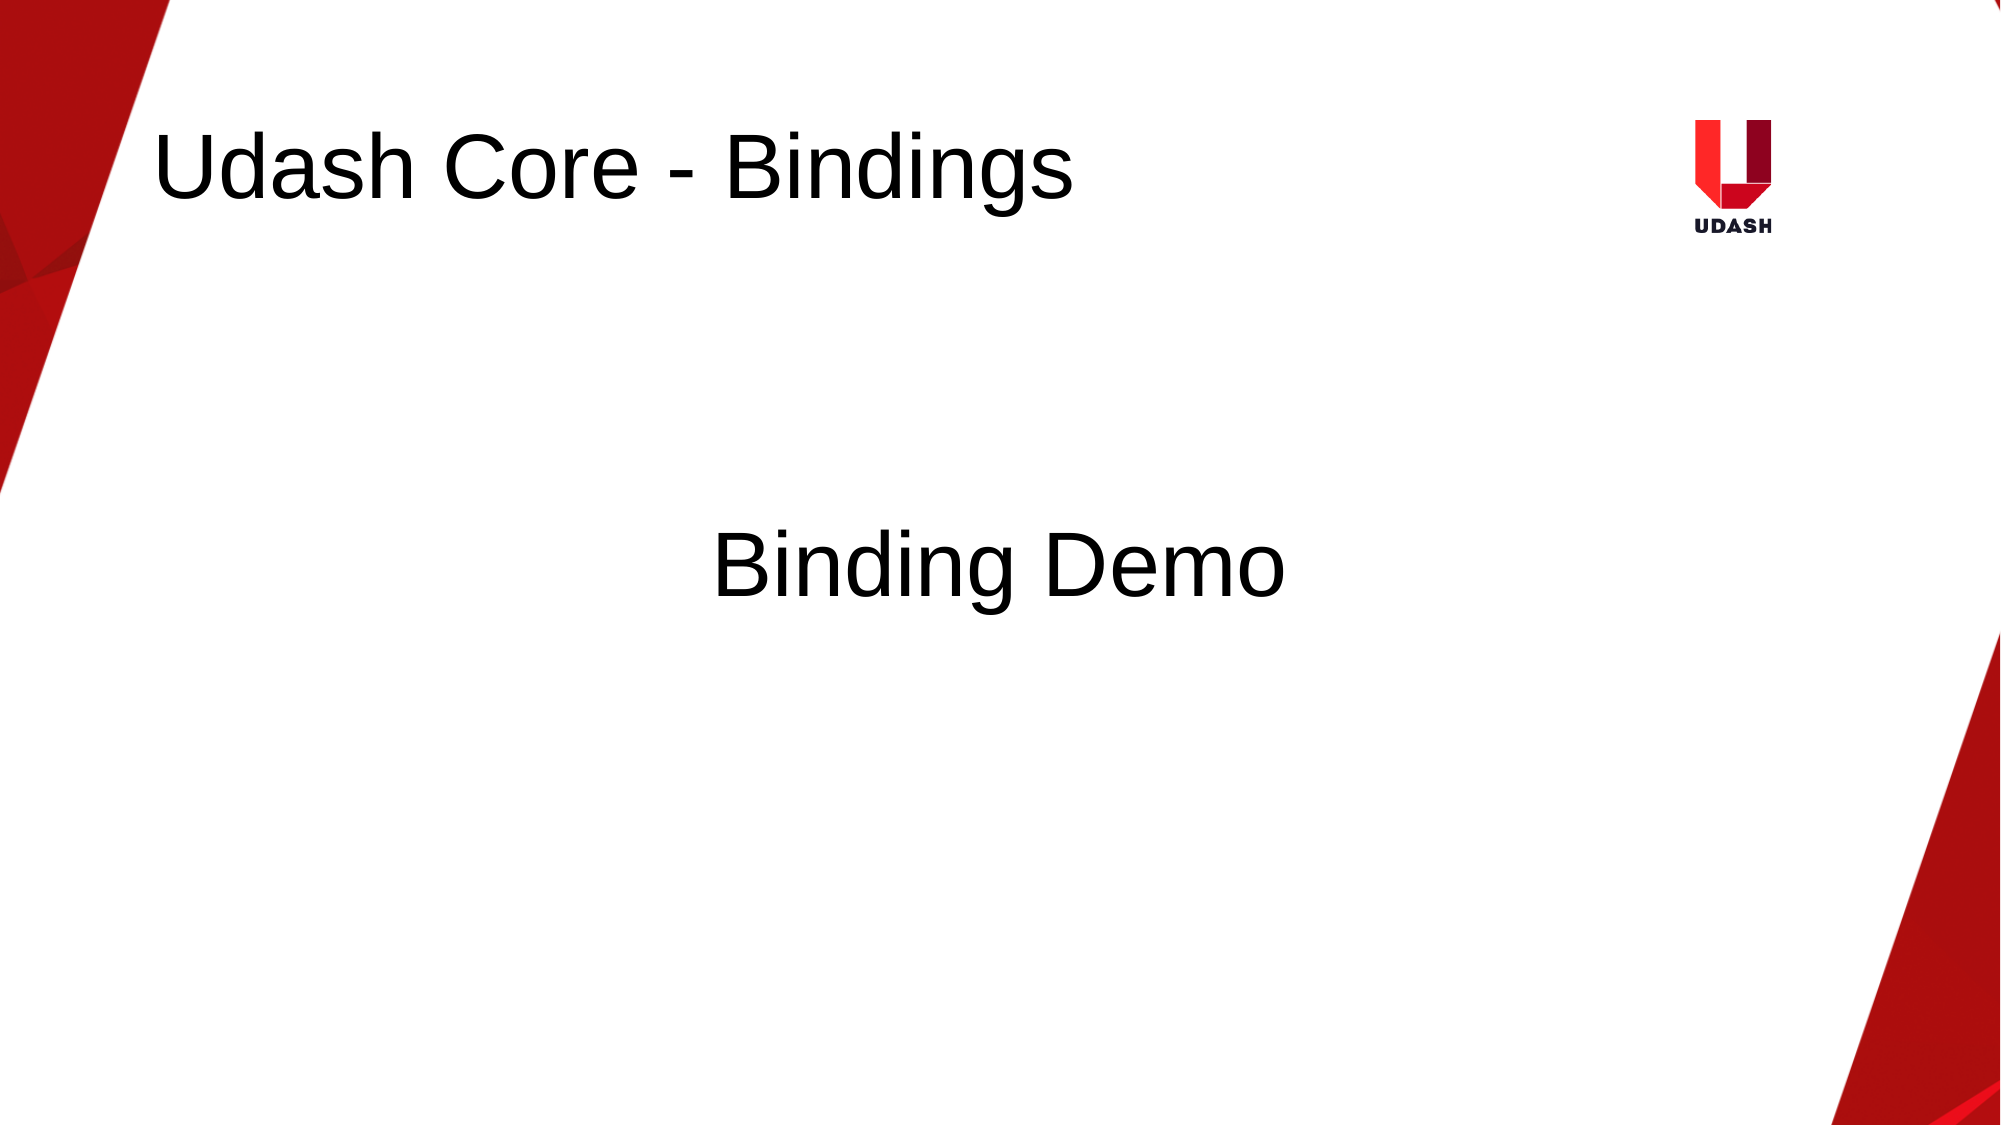

# Udash Core - Bindings
Binding Demo